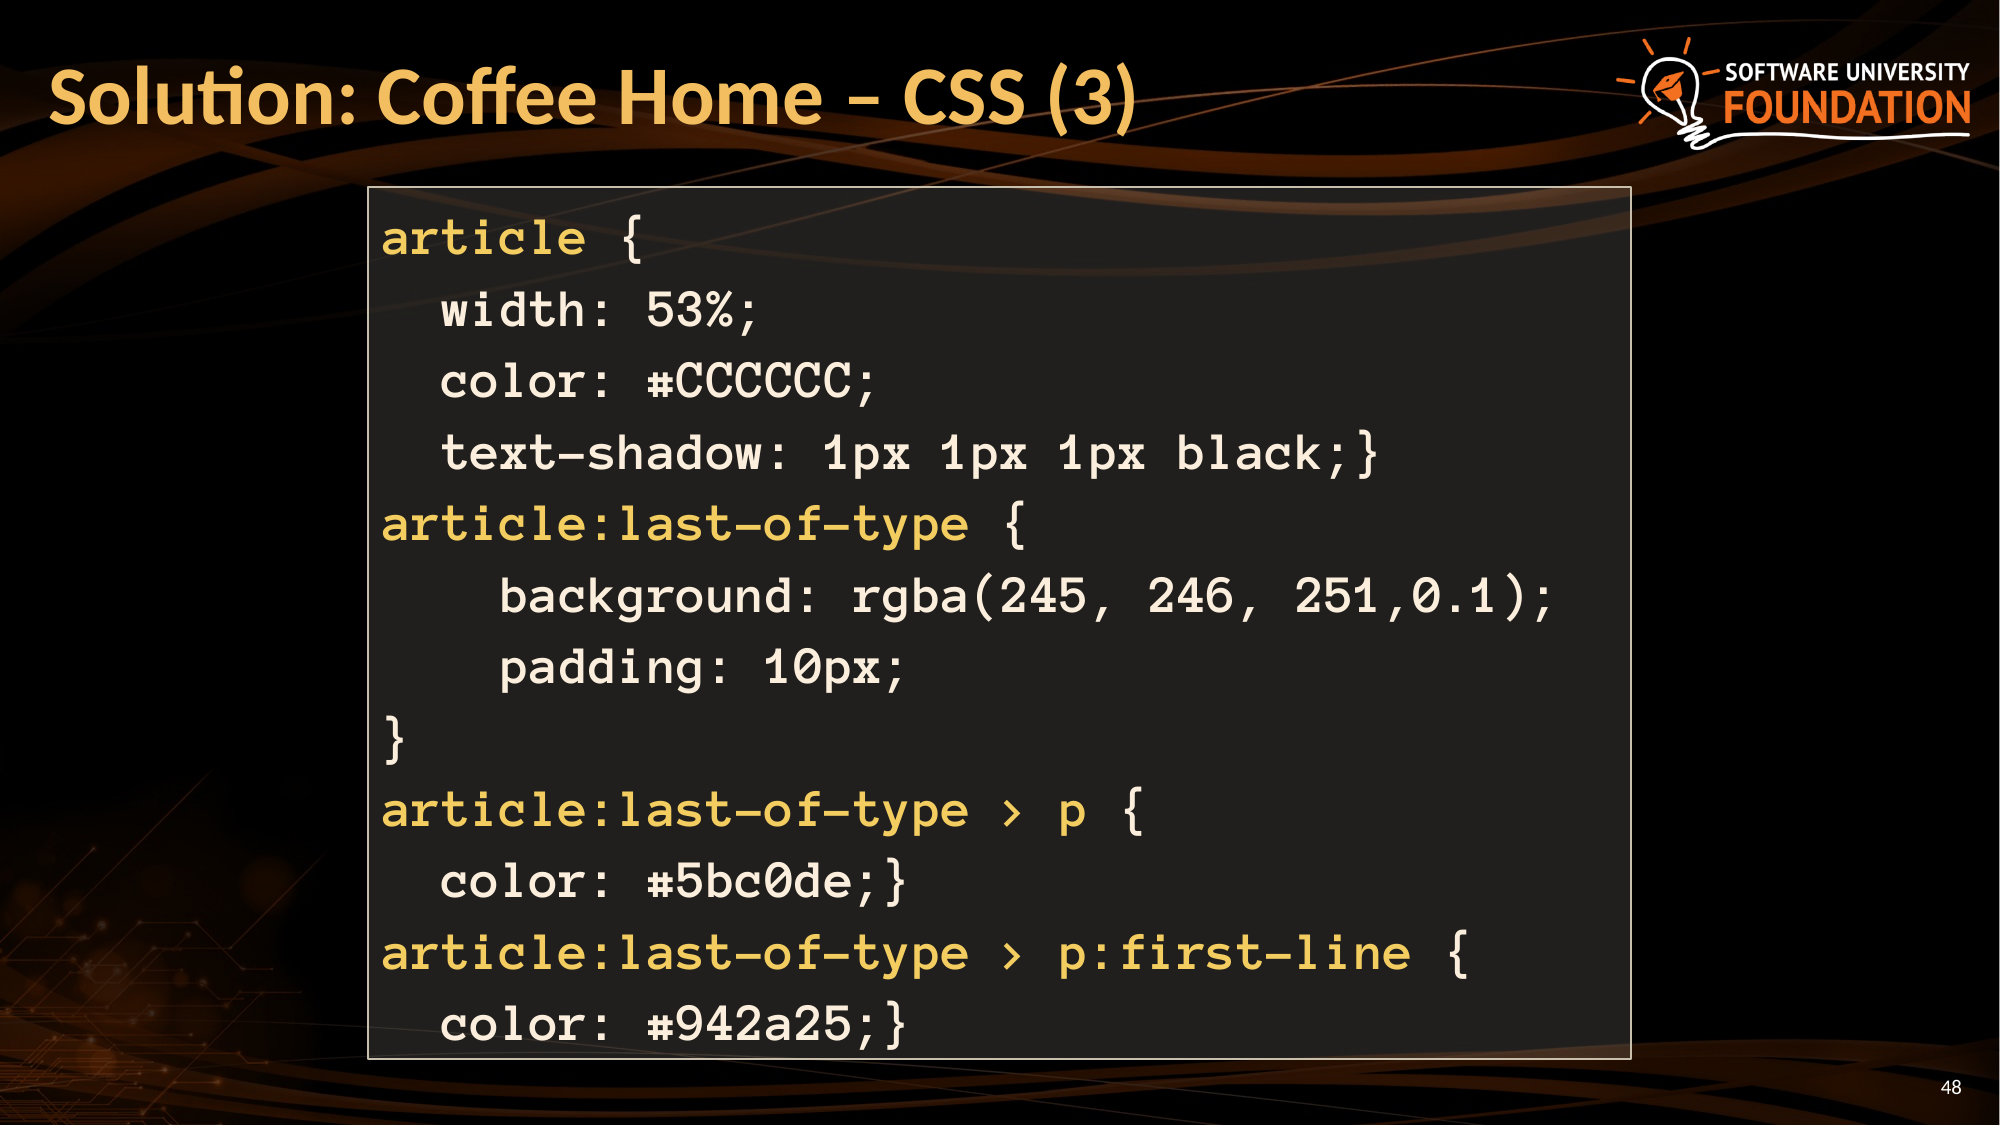

# Solution: Coffee Home – CSS (3)
article {
  width: 53%;
  color: #CCCCCC;
  text-shadow: 1px 1px 1px black;}
article:last-of-type {
    background: rgba(245, 246, 251,0.1);
    padding: 10px;
}
article:last-of-type > p {
  color: #5bc0de;}
article:last-of-type > p:first-line {
  color: #942a25;}
48